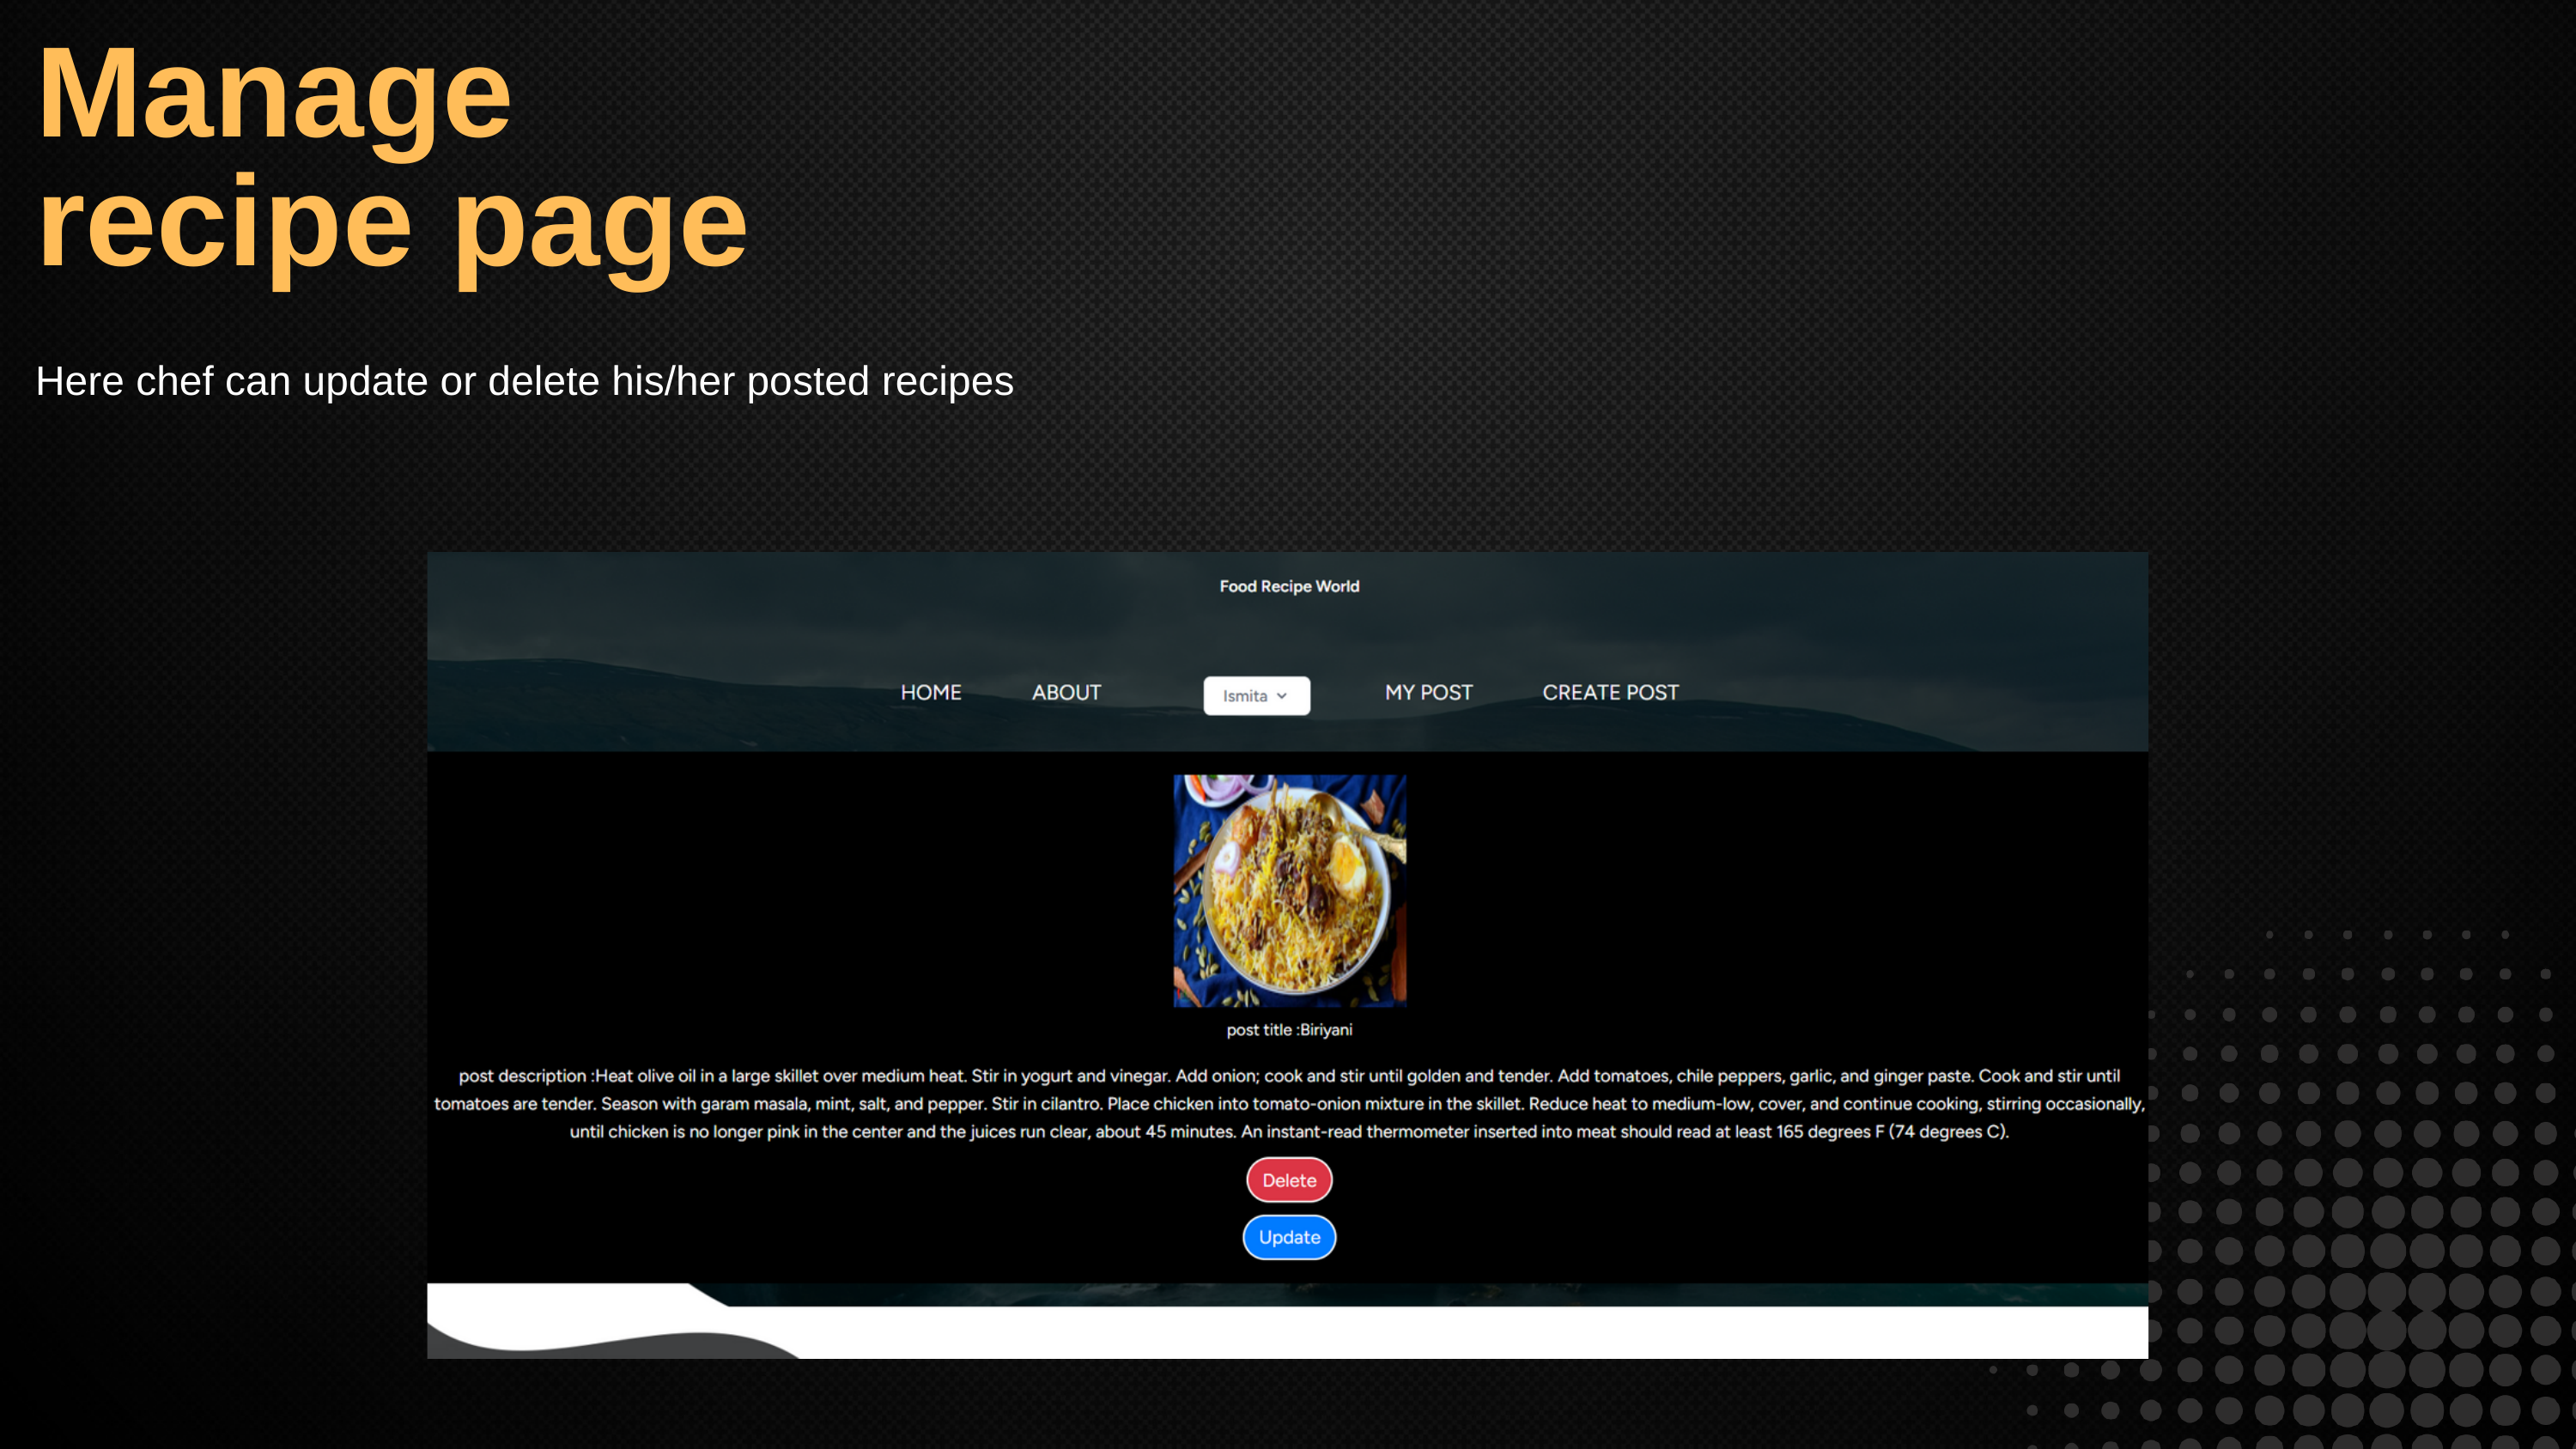

Manage recipe page
Here chef can update or delete his/her posted recipes